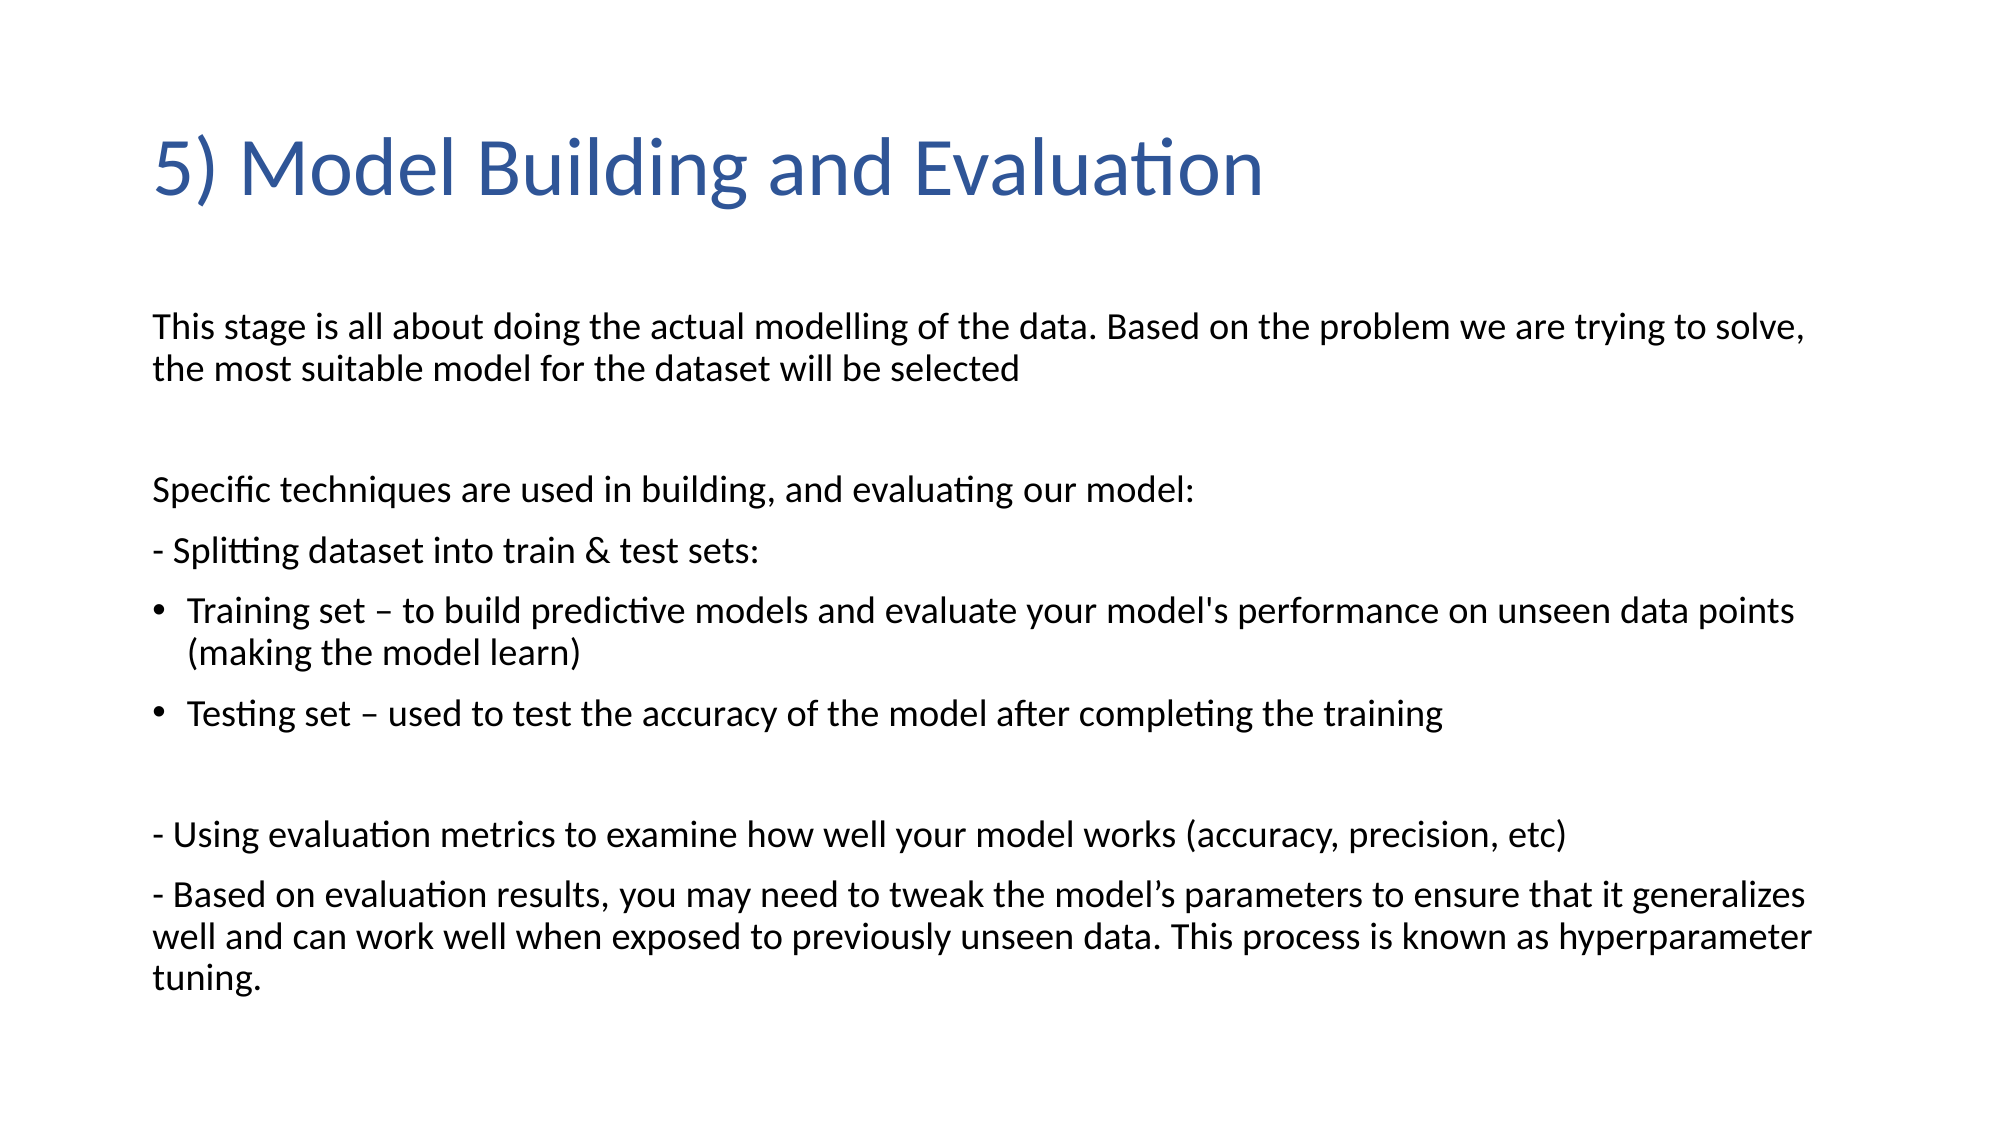

# 5) Model Building and Evaluation
This stage is all about doing the actual modelling of the data. Based on the problem we are trying to solve, the most suitable model for the dataset will be selected

Specific techniques are used in building, and evaluating our model:
- Splitting dataset into train & test sets:
Training set – to build predictive models and evaluate your model's performance on unseen data points (making the model learn)
Testing set – used to test the accuracy of the model after completing the training

- Using evaluation metrics to examine how well your model works (accuracy, precision, etc)
- Based on evaluation results, you may need to tweak the model’s parameters to ensure that it generalizes well and can work well when exposed to previously unseen data. This process is known as hyperparameter tuning.